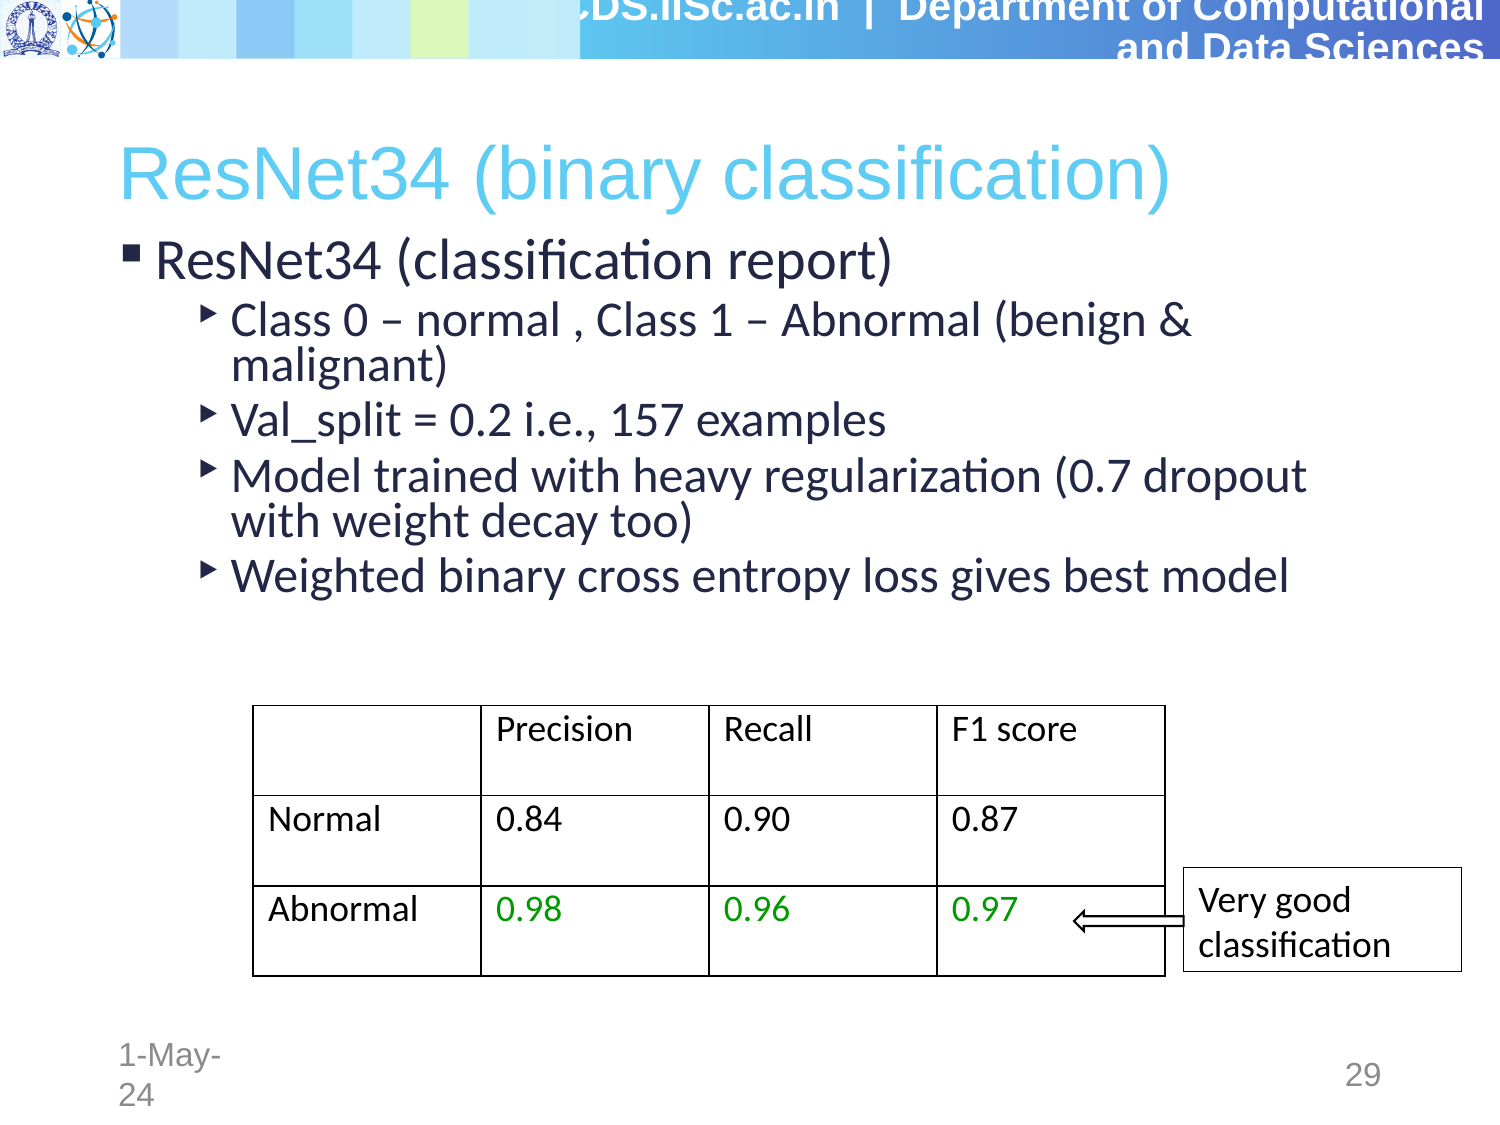

# ResNet34 (binary classification)
ResNet34 (classification report)
Class 0 – normal , Class 1 – Abnormal (benign & malignant)
Val_split = 0.2 i.e., 157 examples
Model trained with heavy regularization (0.7 dropout with weight decay too)
Weighted binary cross entropy loss gives best model

|  | Precision | Recall | F1 score |
| --- | --- | --- | --- |
| Normal | 0.84 | 0.90 | 0.87 |
| Abnormal | 0.98 | 0.96 | 0.97 |
Very good classification

1-May-24
29